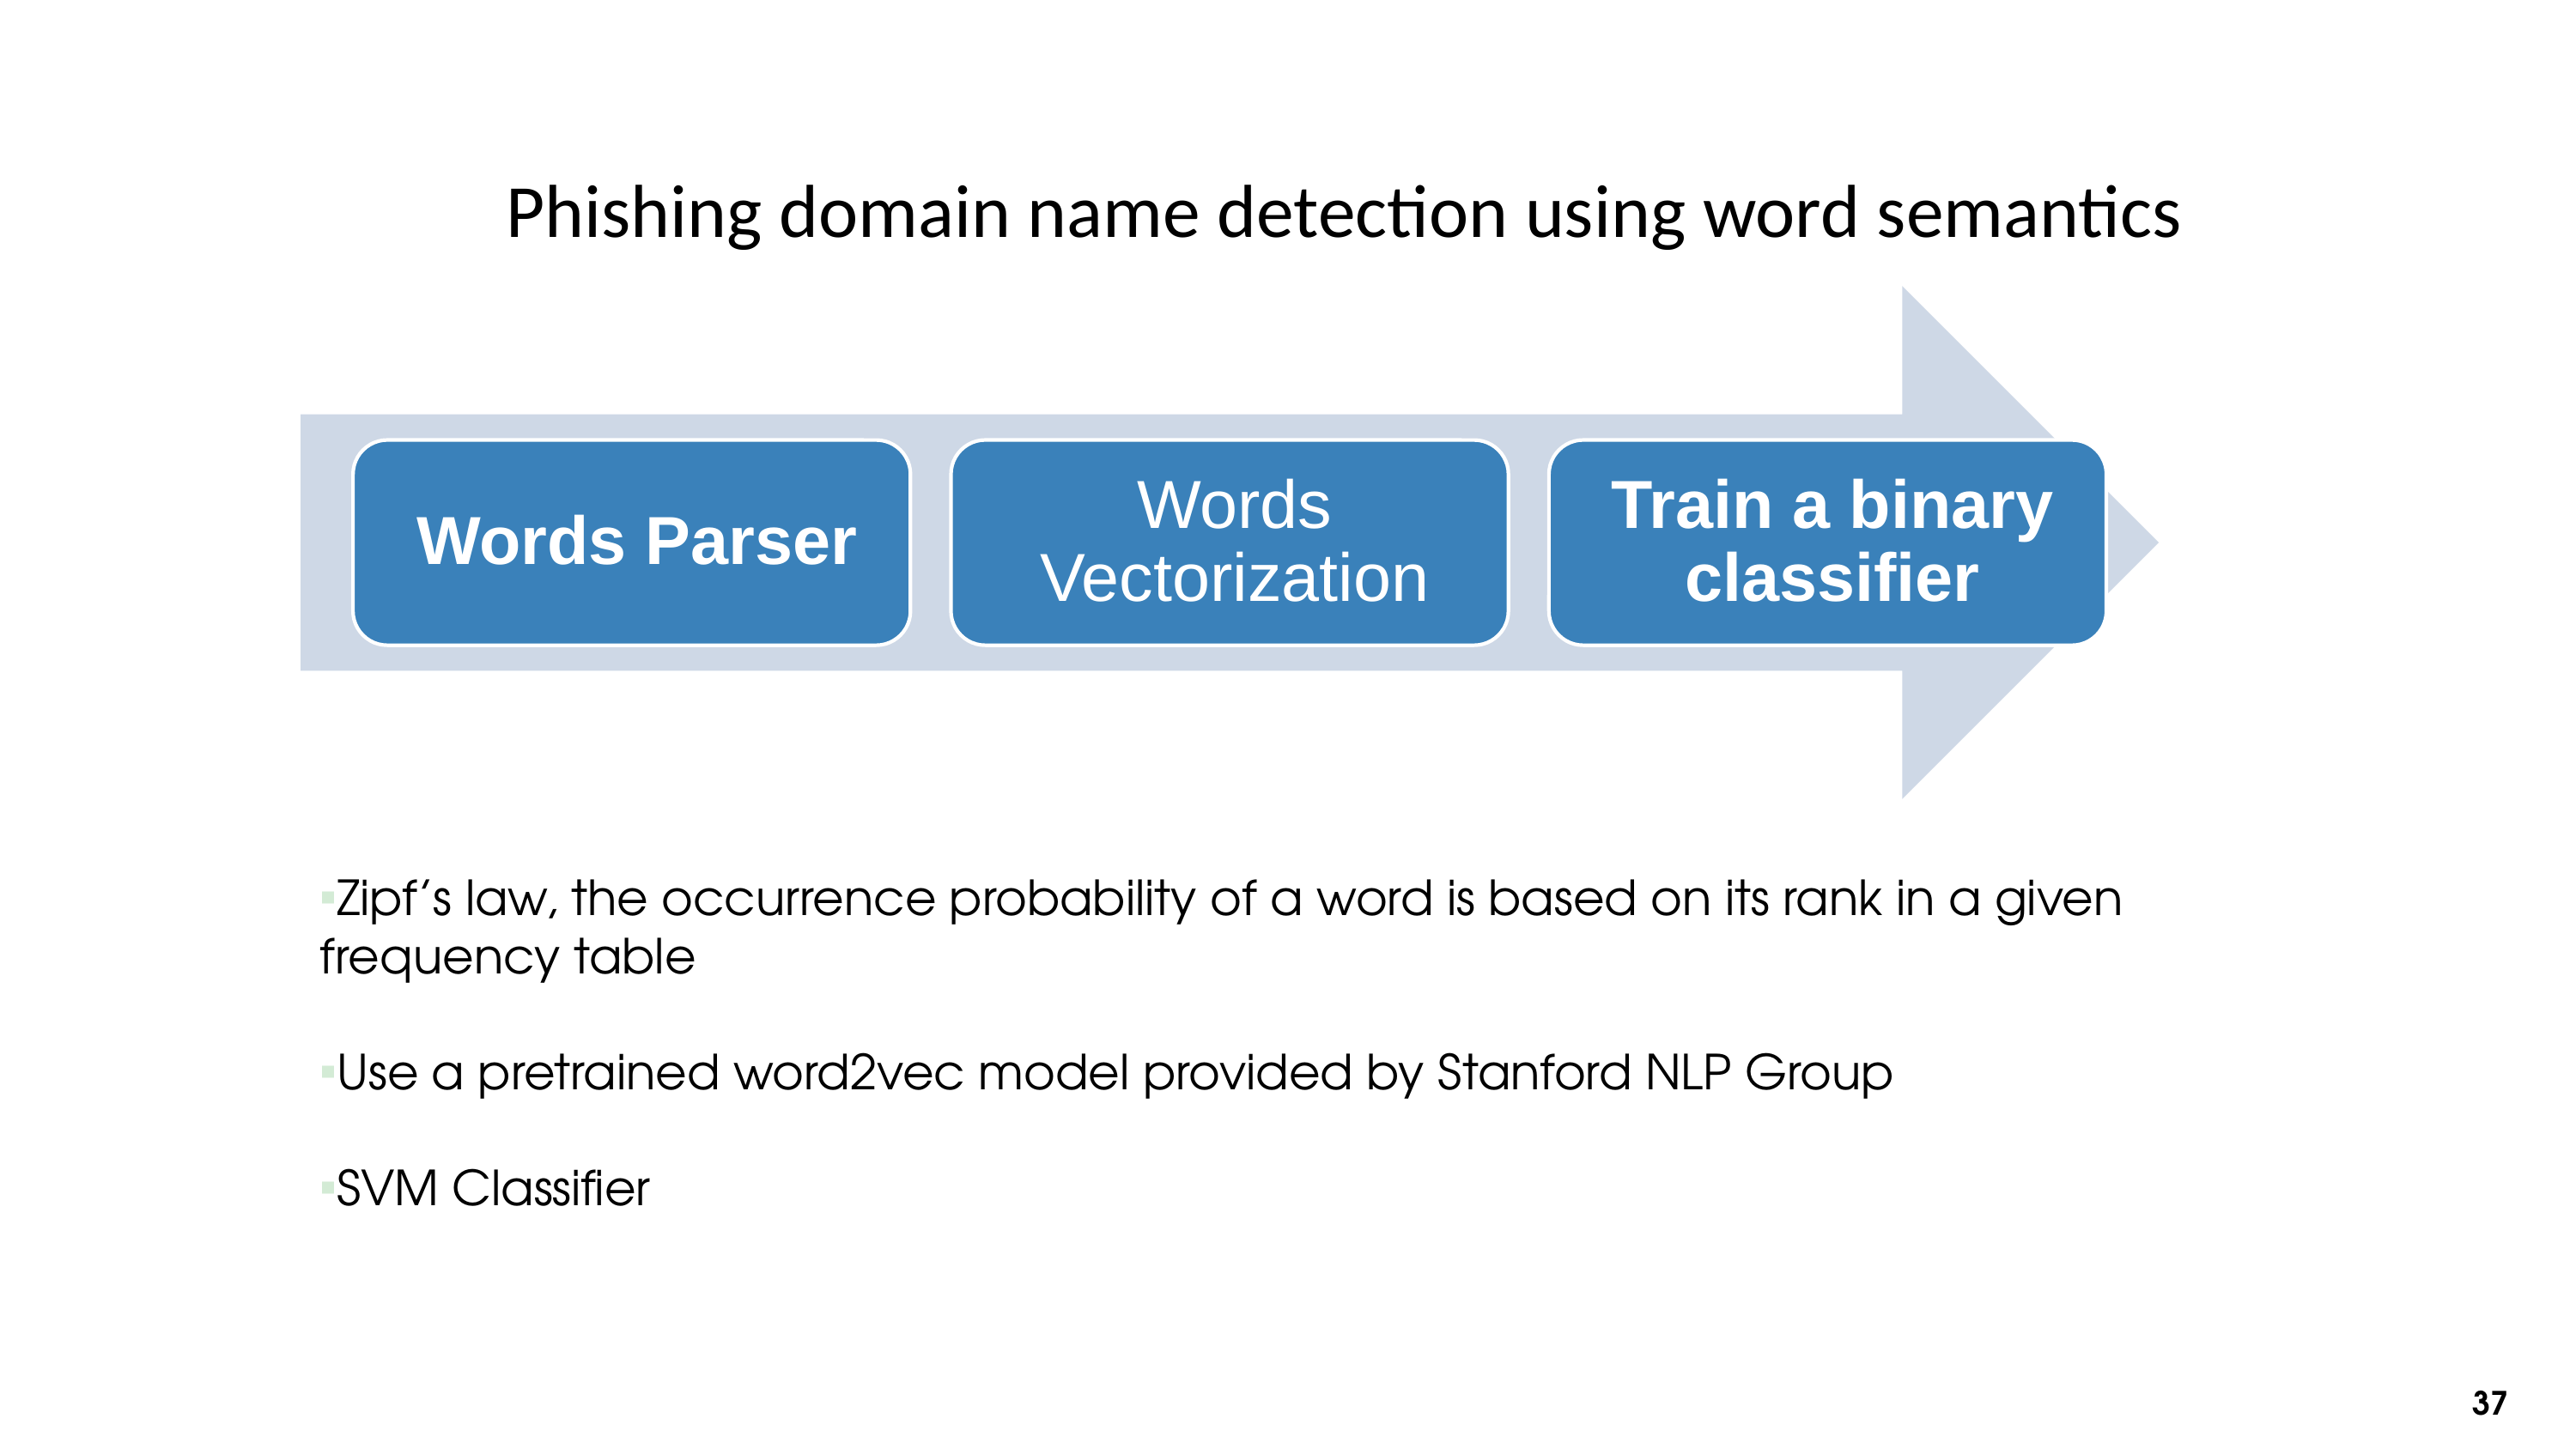

# Phishing domain name detection using word semantics
Words Parser
Words Vectorization
Train a binary classifier
Zipf’s law, the occurrence probability of a word is based on its rank in a given frequency table

Use a pretrained word2vec model provided by Stanford NLP Group

SVM Classifier
37